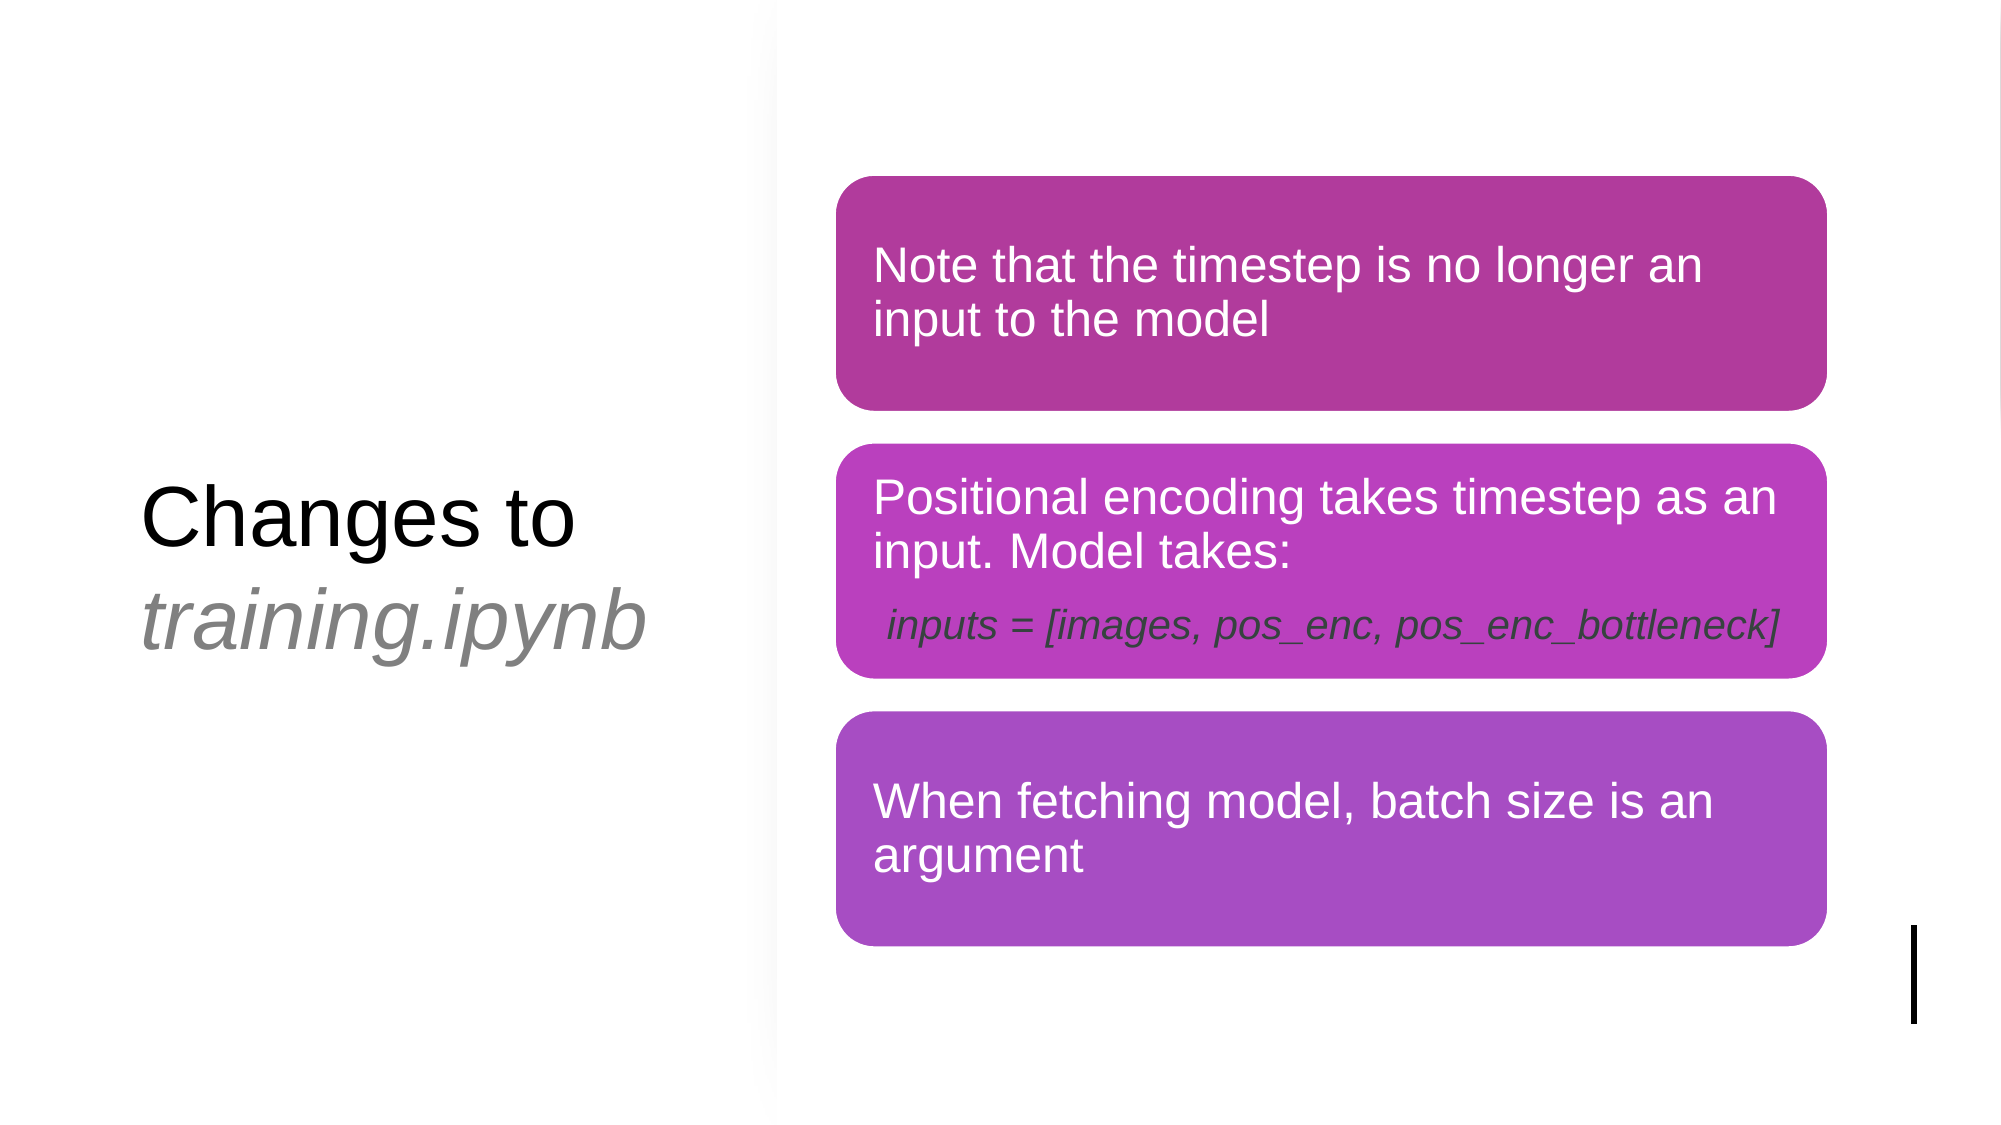

Note that the timestep is no longer an input to the model
Positional encoding takes timestep as an input. Model takes:
 inputs = [images, pos_enc, pos_enc_bottleneck]
When fetching model, batch size is an argument
# Changes to training.ipynb